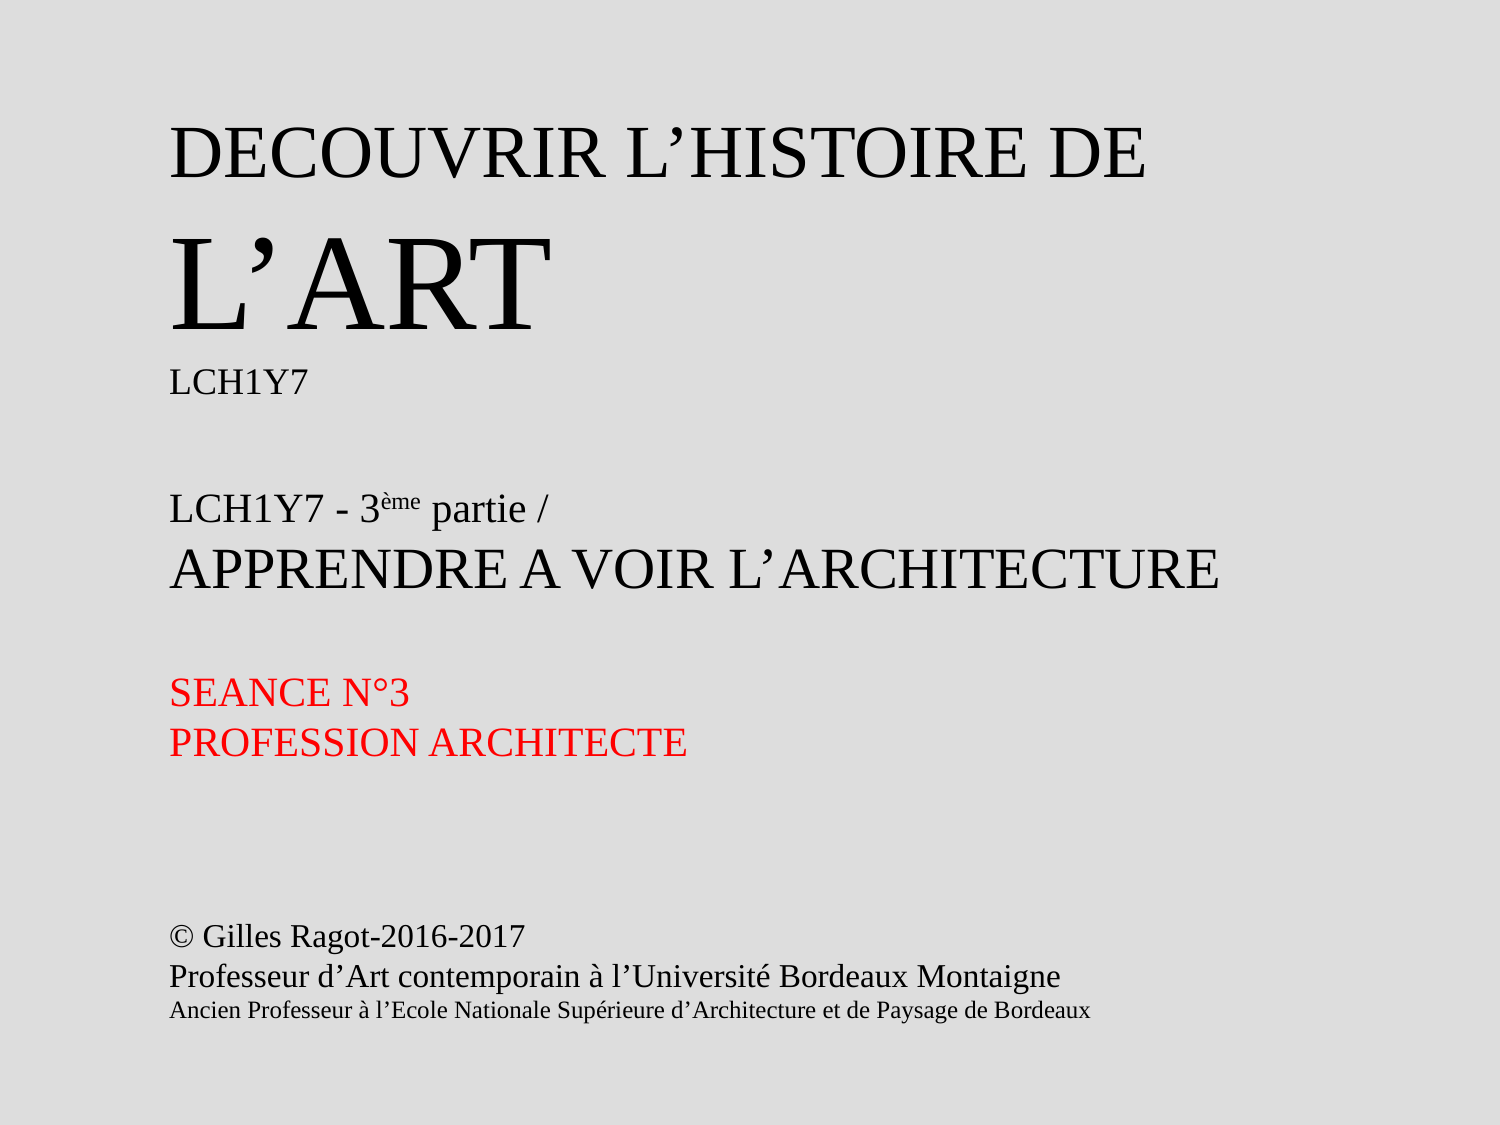

DECOUVRIR L’HISTOIRE DE L’ART
LCH1Y7
LCH1Y7 - 3ème partie /
APPRENDRE A VOIR L’ARCHITECTURE
SEANCE N°3
PROFESSION ARCHITECTE
© Gilles Ragot-2016-2017
Professeur d’Art contemporain à l’Université Bordeaux Montaigne
Ancien Professeur à l’Ecole Nationale Supérieure d’Architecture et de Paysage de Bordeaux